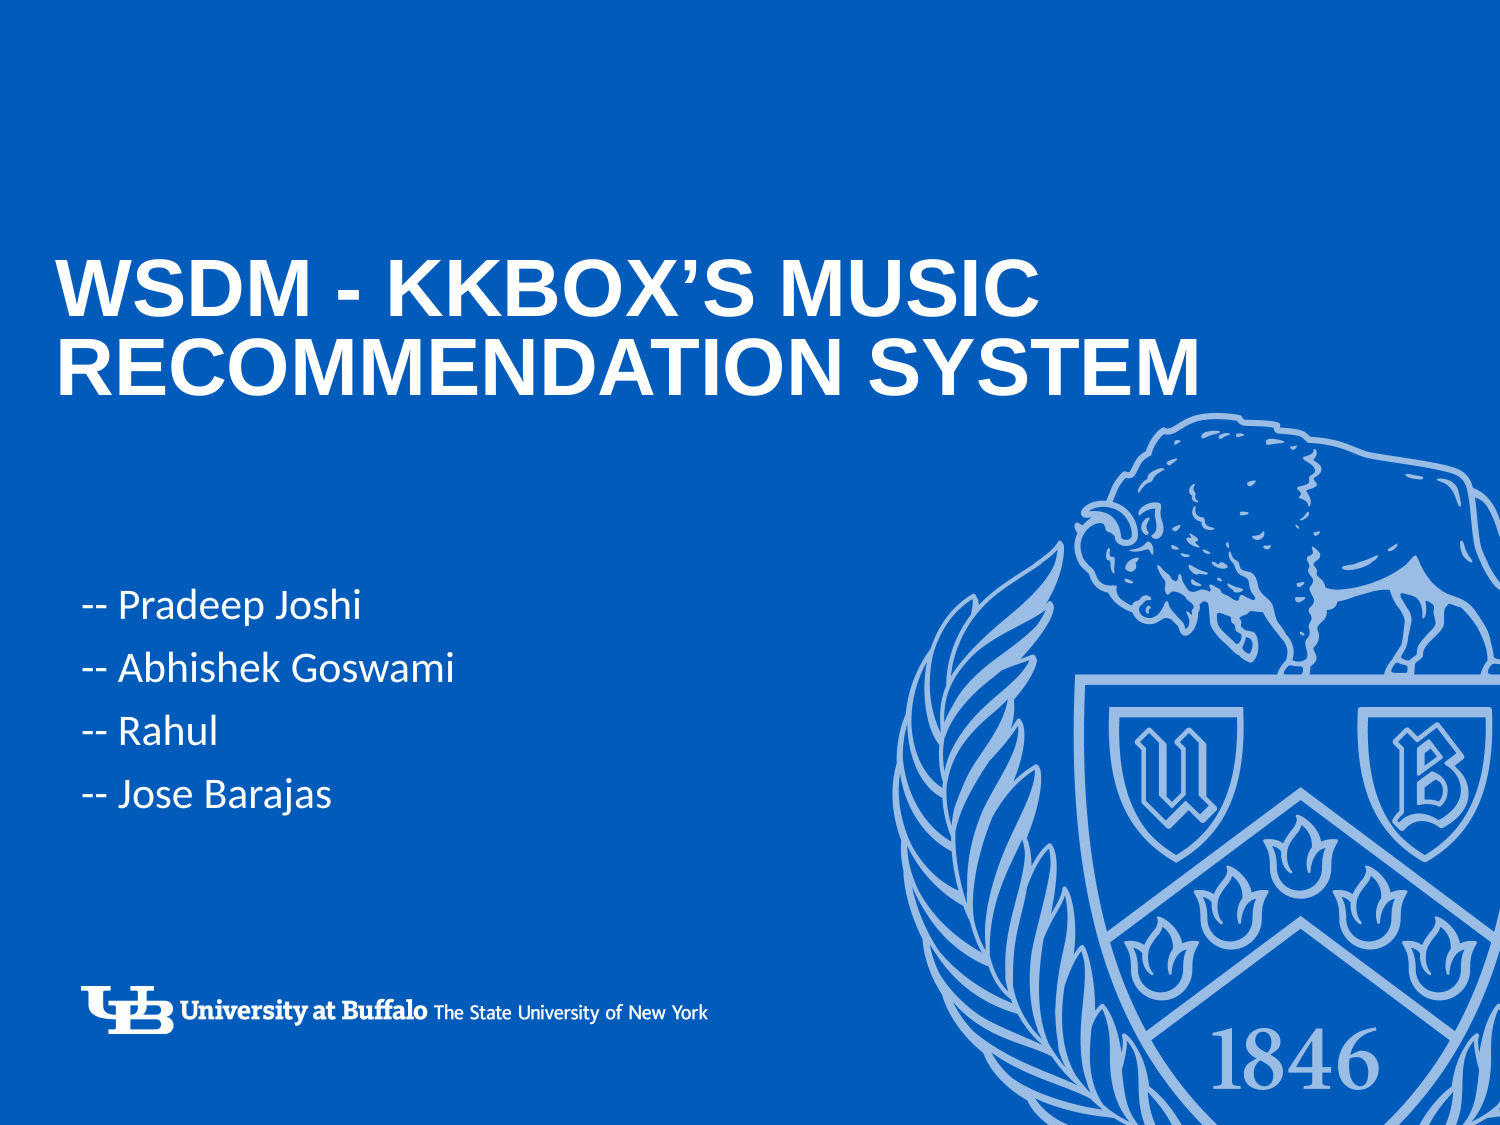

# WSDM - KKBOX’s Music Recommendation SYSTEM
-- Pradeep Joshi
-- Abhishek Goswami
-- Rahul
-- Jose Barajas